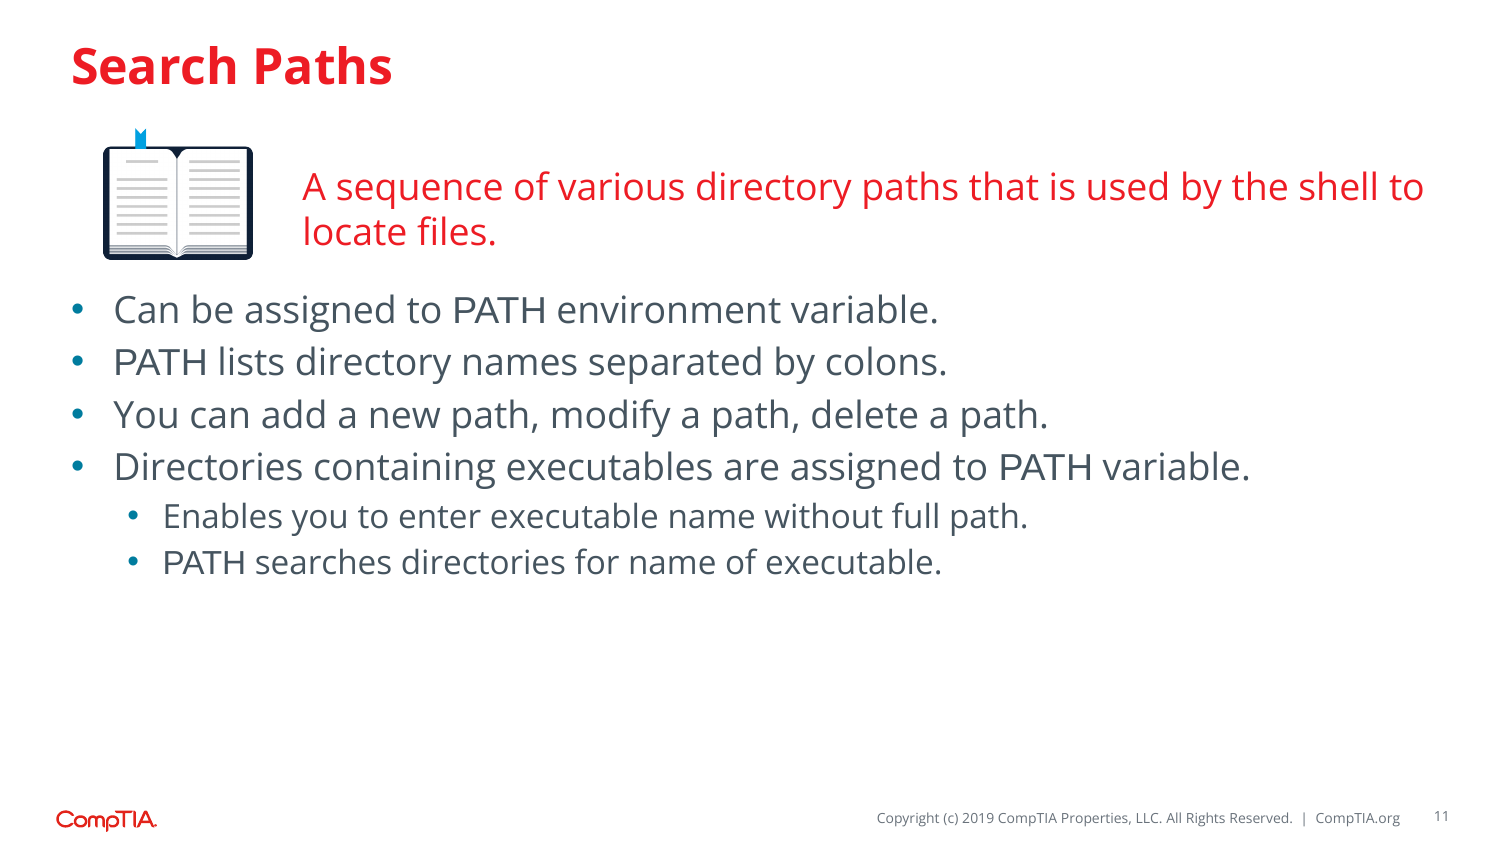

# Search Paths
A sequence of various directory paths that is used by the shell to locate files.
Can be assigned to PATH environment variable.
PATH lists directory names separated by colons.
You can add a new path, modify a path, delete a path.
Directories containing executables are assigned to PATH variable.
Enables you to enter executable name without full path.
PATH searches directories for name of executable.
11